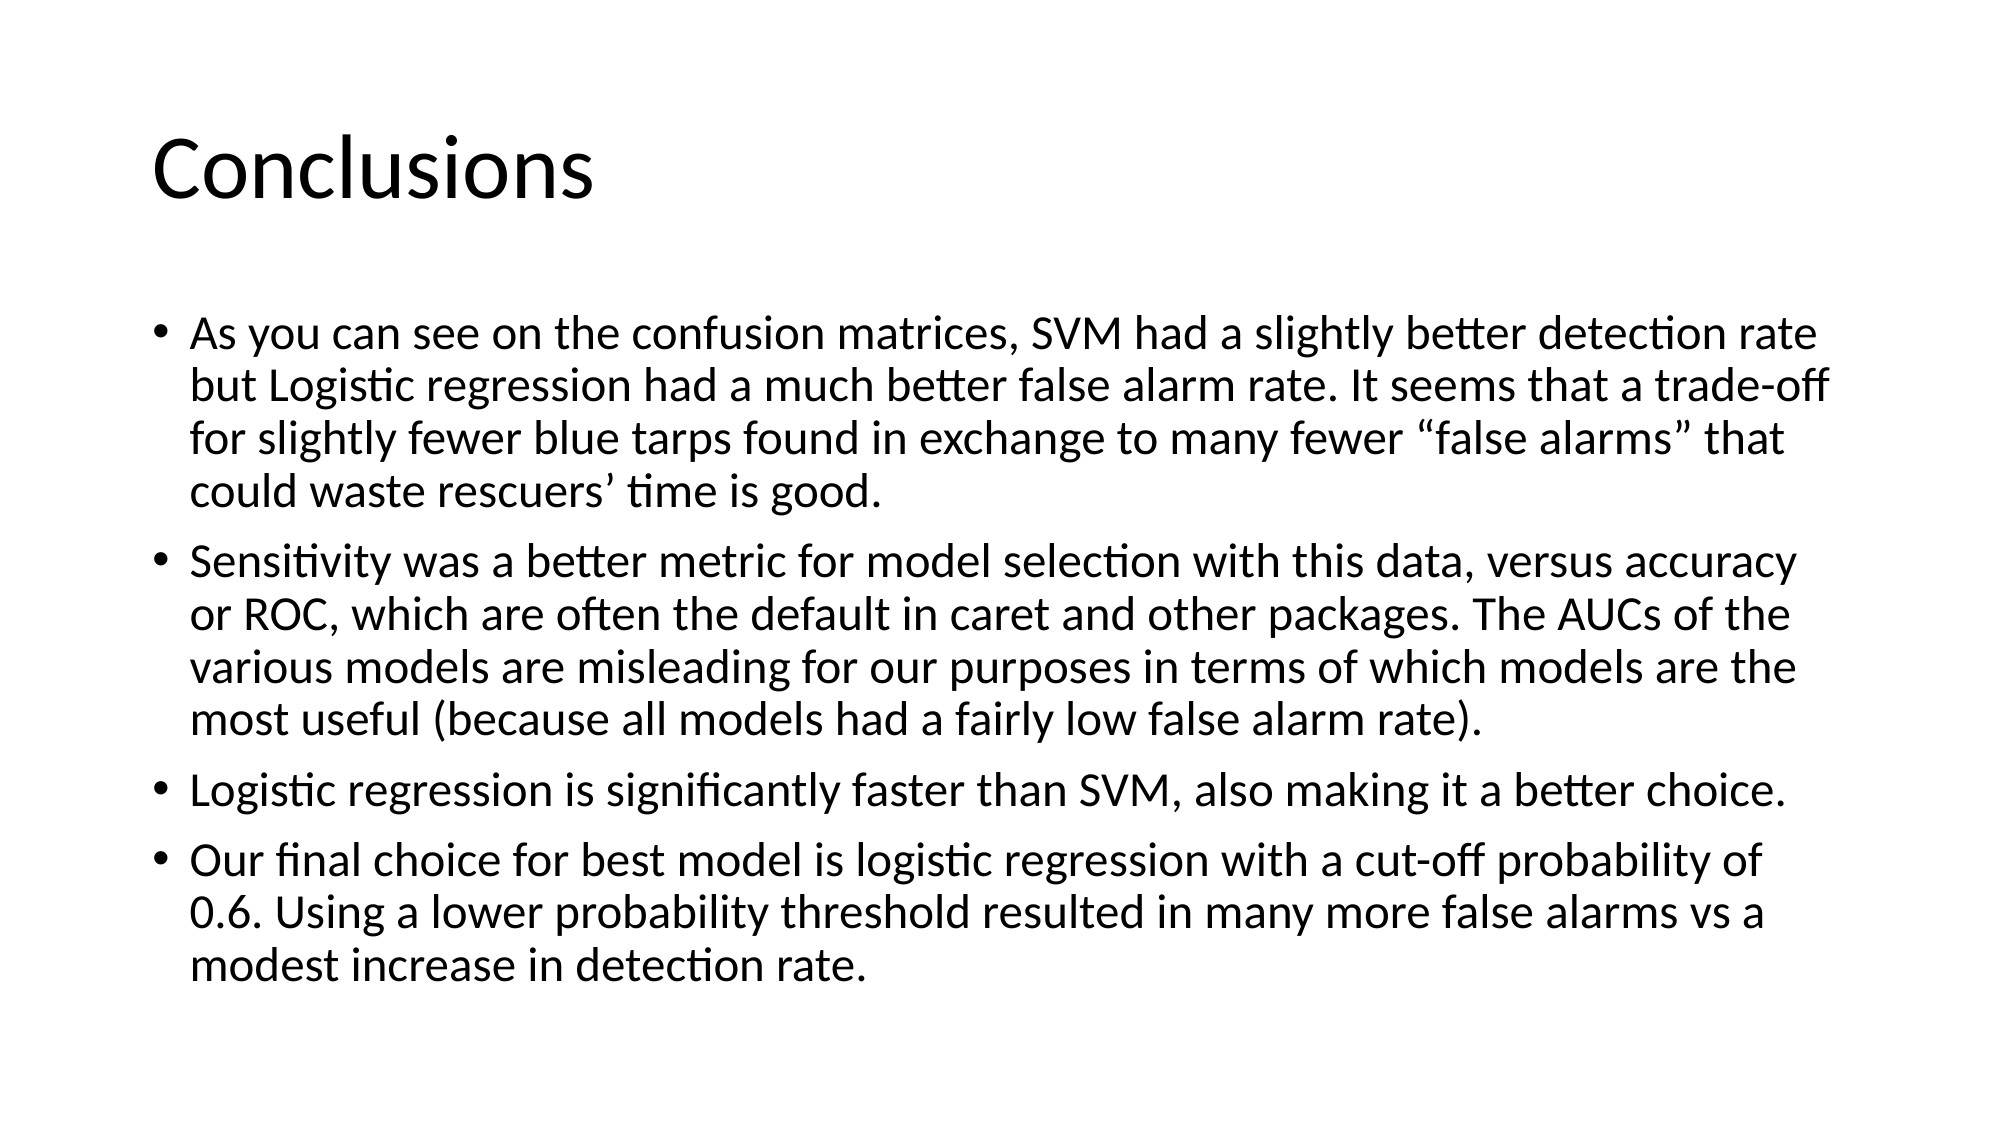

# Conclusions
As you can see on the confusion matrices, SVM had a slightly better detection rate but Logistic regression had a much better false alarm rate. It seems that a trade-off for slightly fewer blue tarps found in exchange to many fewer “false alarms” that could waste rescuers’ time is good.
Sensitivity was a better metric for model selection with this data, versus accuracy or ROC, which are often the default in caret and other packages. The AUCs of the various models are misleading for our purposes in terms of which models are the most useful (because all models had a fairly low false alarm rate).
Logistic regression is significantly faster than SVM, also making it a better choice.
Our final choice for best model is logistic regression with a cut-off probability of 0.6. Using a lower probability threshold resulted in many more false alarms vs a modest increase in detection rate.